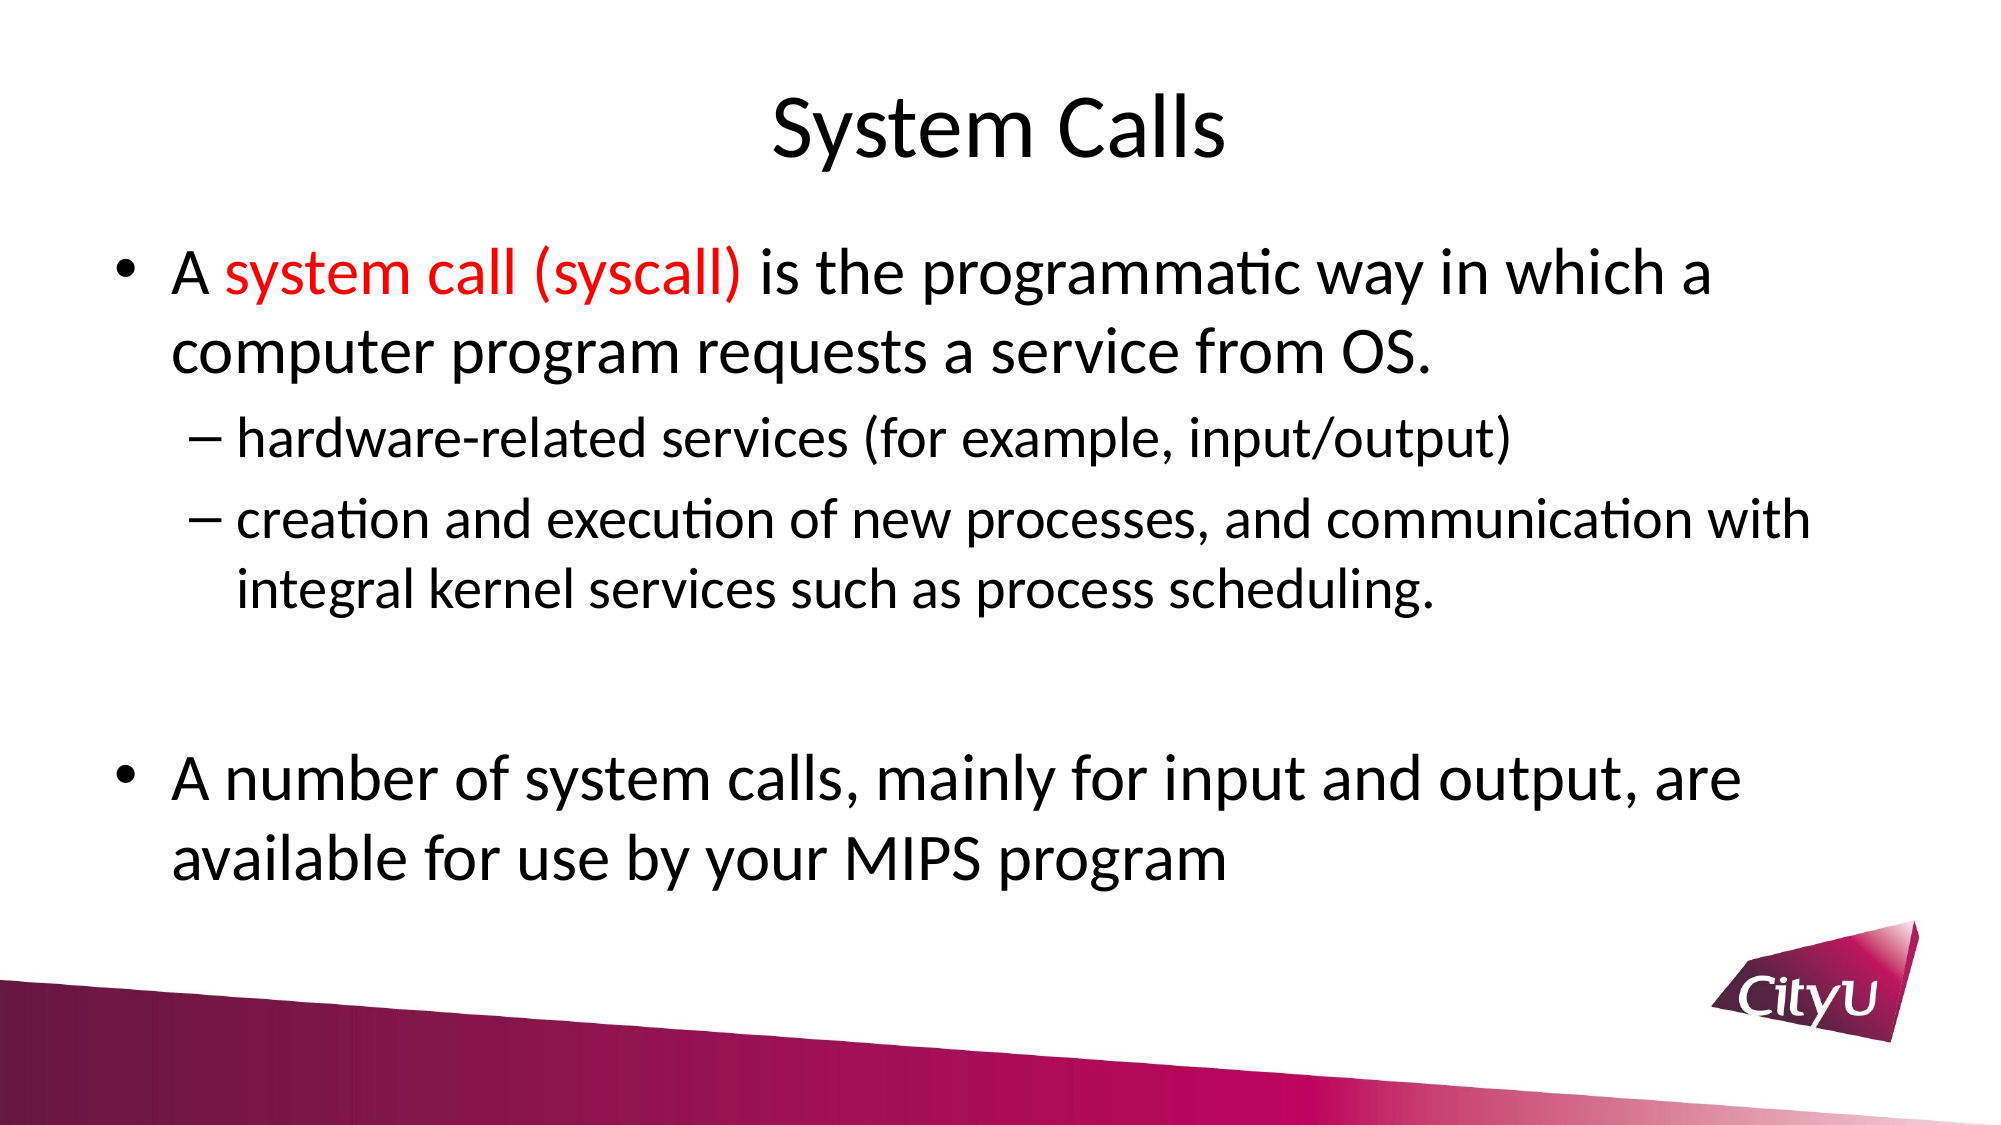

# System Calls
A system call (syscall) is the programmatic way in which a computer program requests a service from OS.
hardware-related services (for example, input/output)
creation and execution of new processes, and communication with integral kernel services such as process scheduling.

A number of system calls, mainly for input and output, are available for use by your MIPS program
120